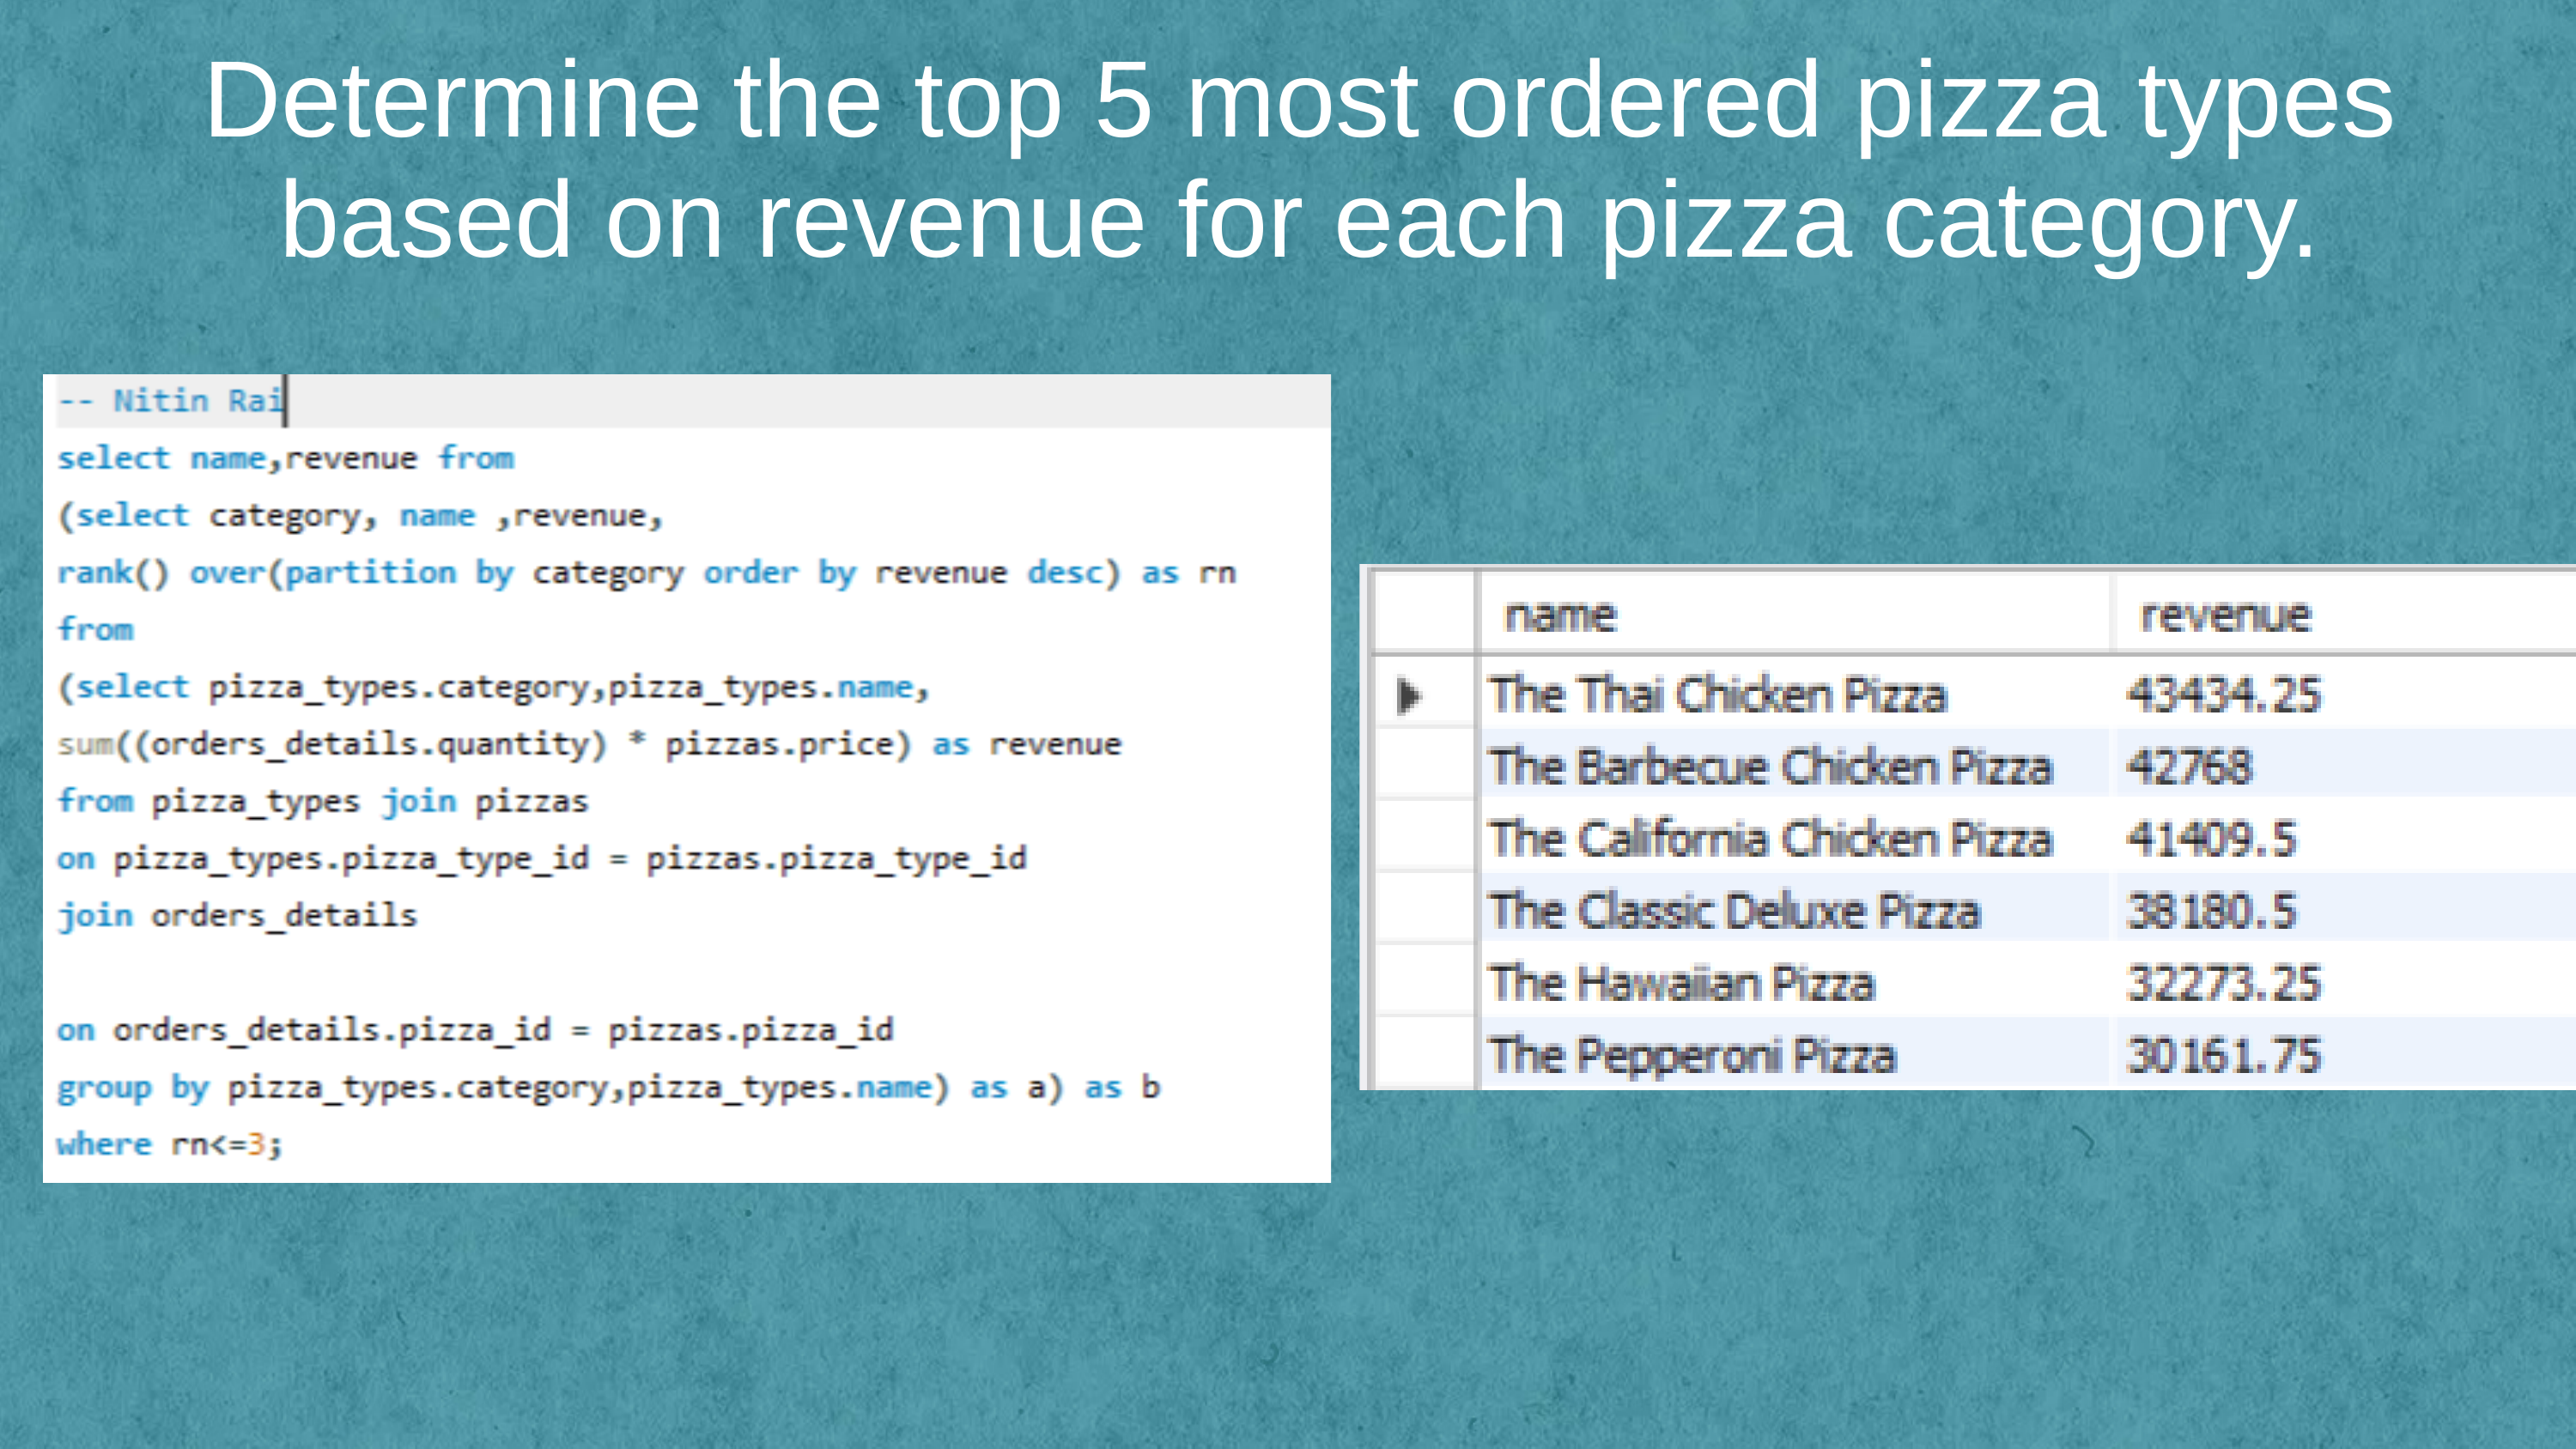

Determine the top 5 most ordered pizza types based on revenue for each pizza category.